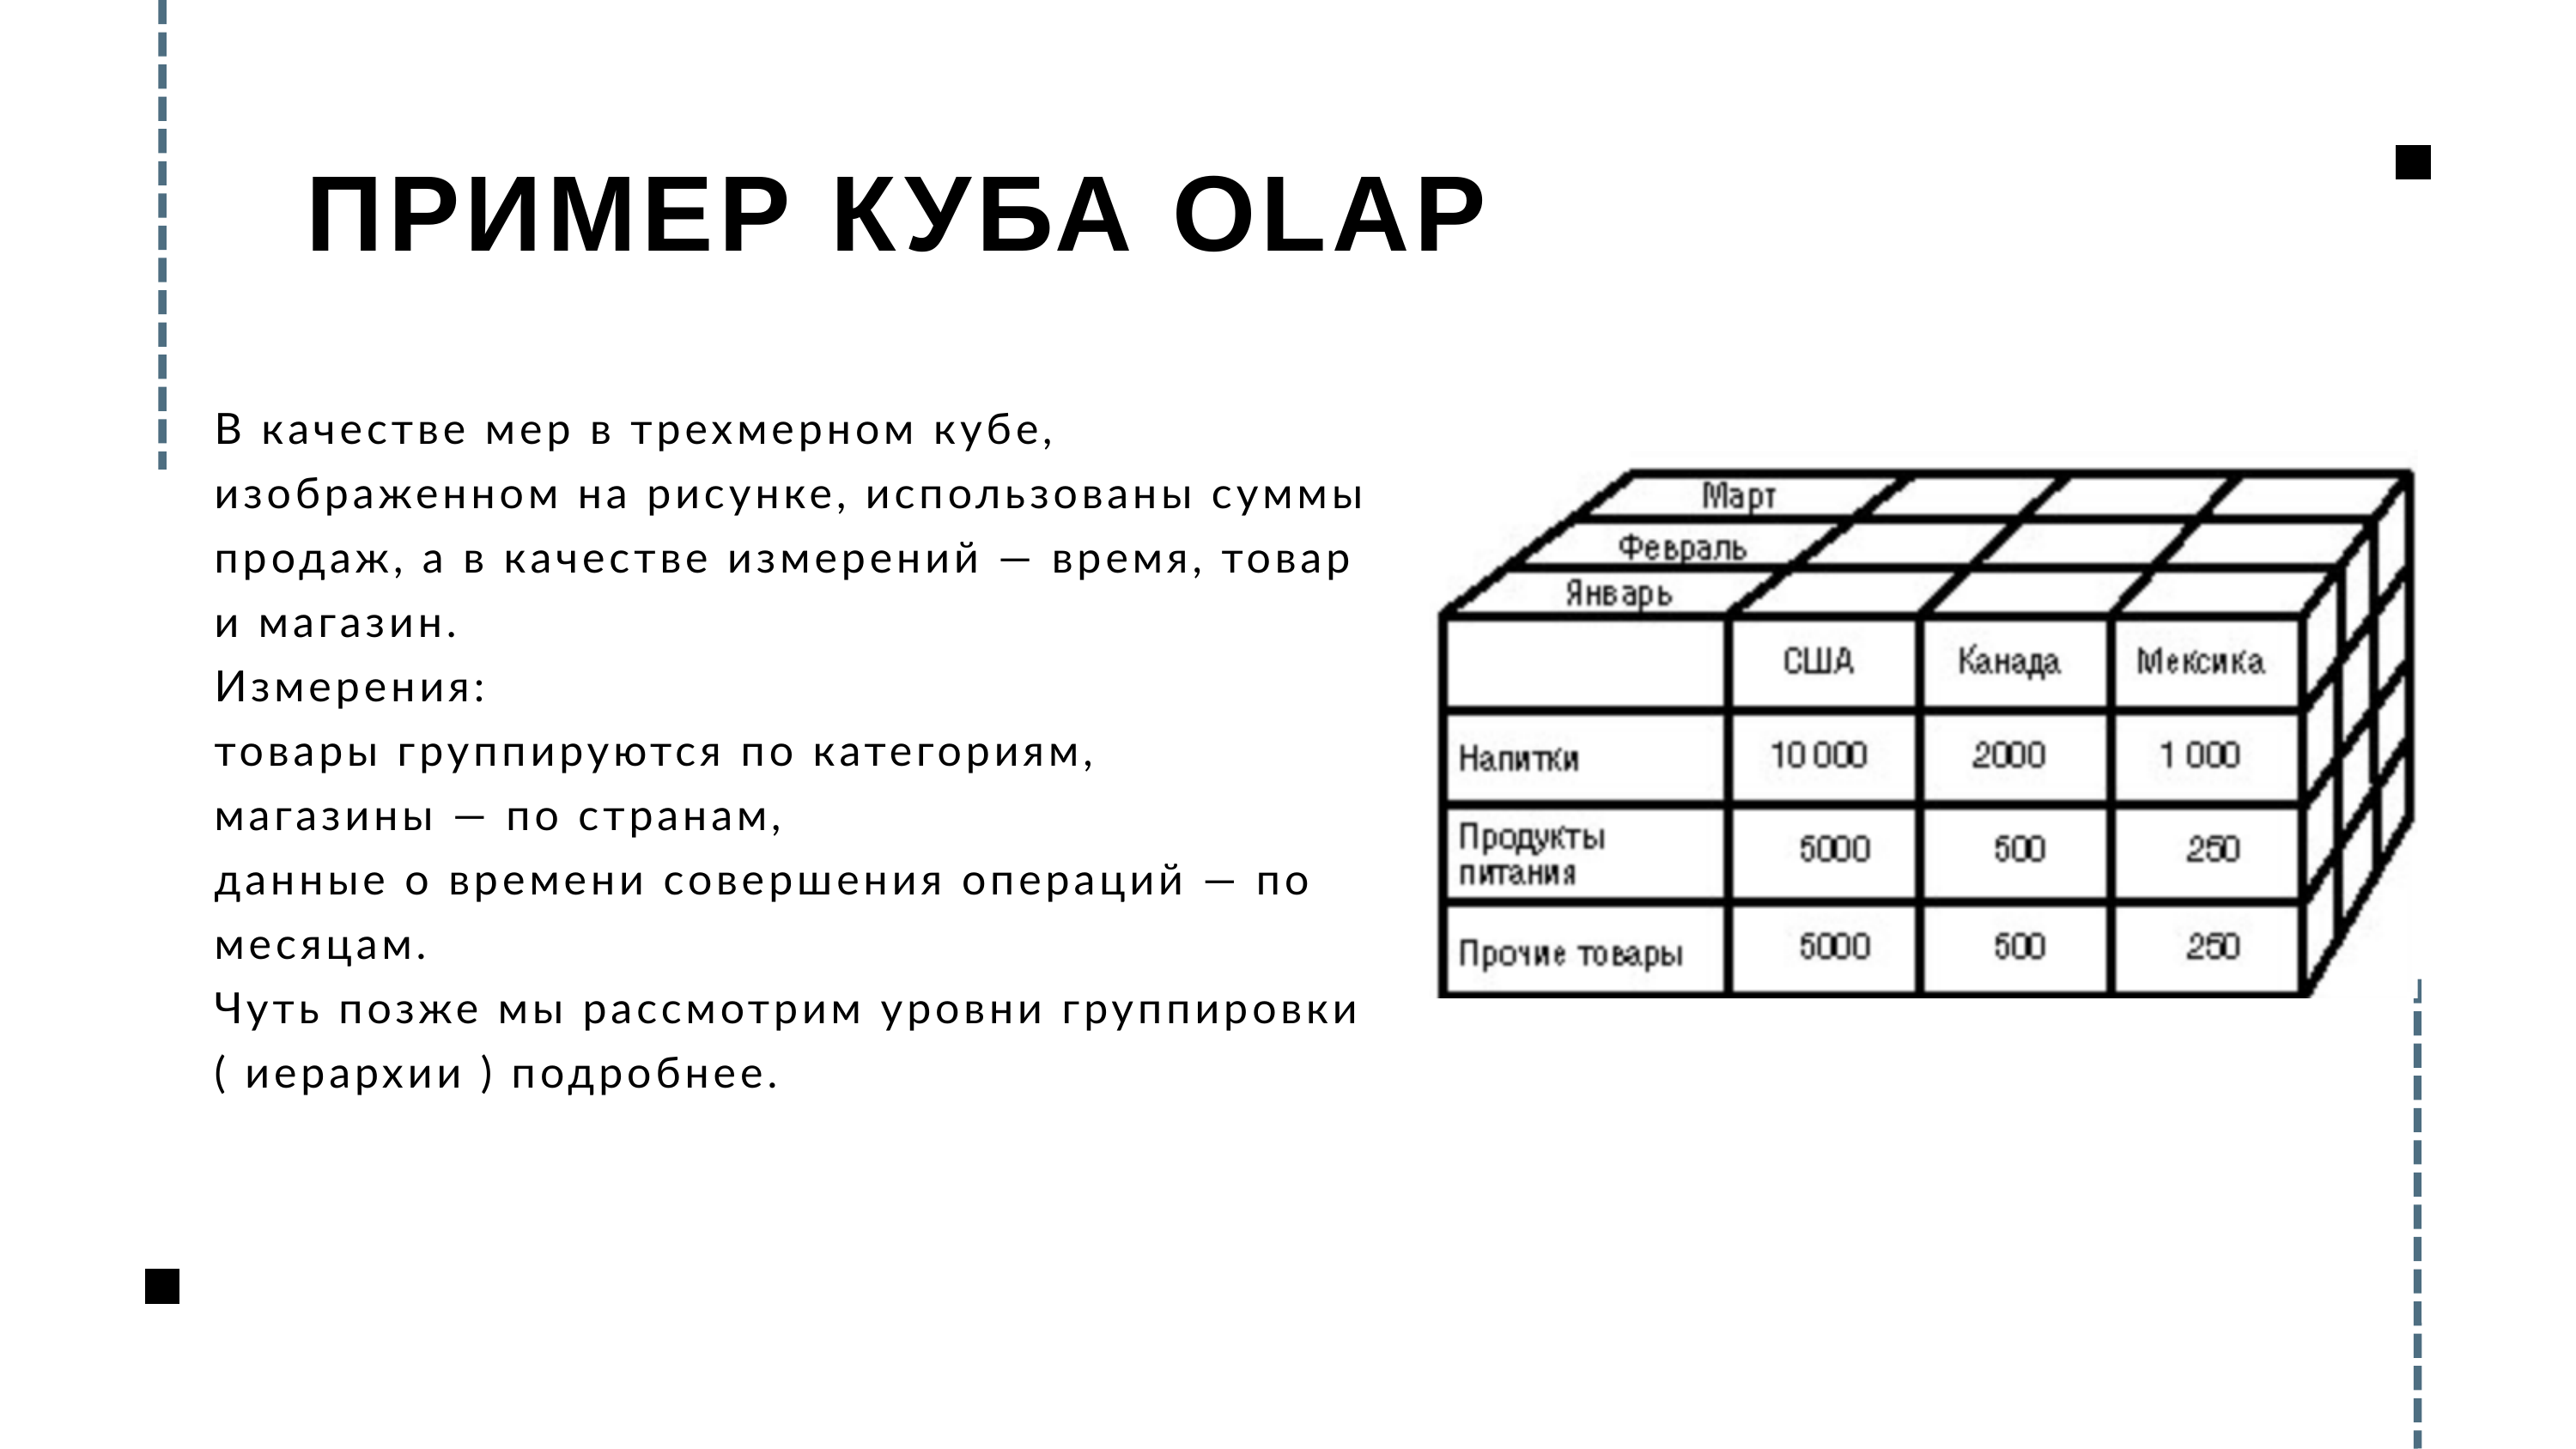

ПРИМЕР КУБА OLAP

В качестве мер в трехмерном кубе, изображенном на рисунке, использованы суммы продаж, а в качестве измерений — время, товар и магазин.
Измерения:
товары группируются по категориям,
магазины — по странам,
данные о времени совершения операций — по месяцам.
Чуть позже мы рассмотрим уровни группировки ( иерархии ) подробнее.